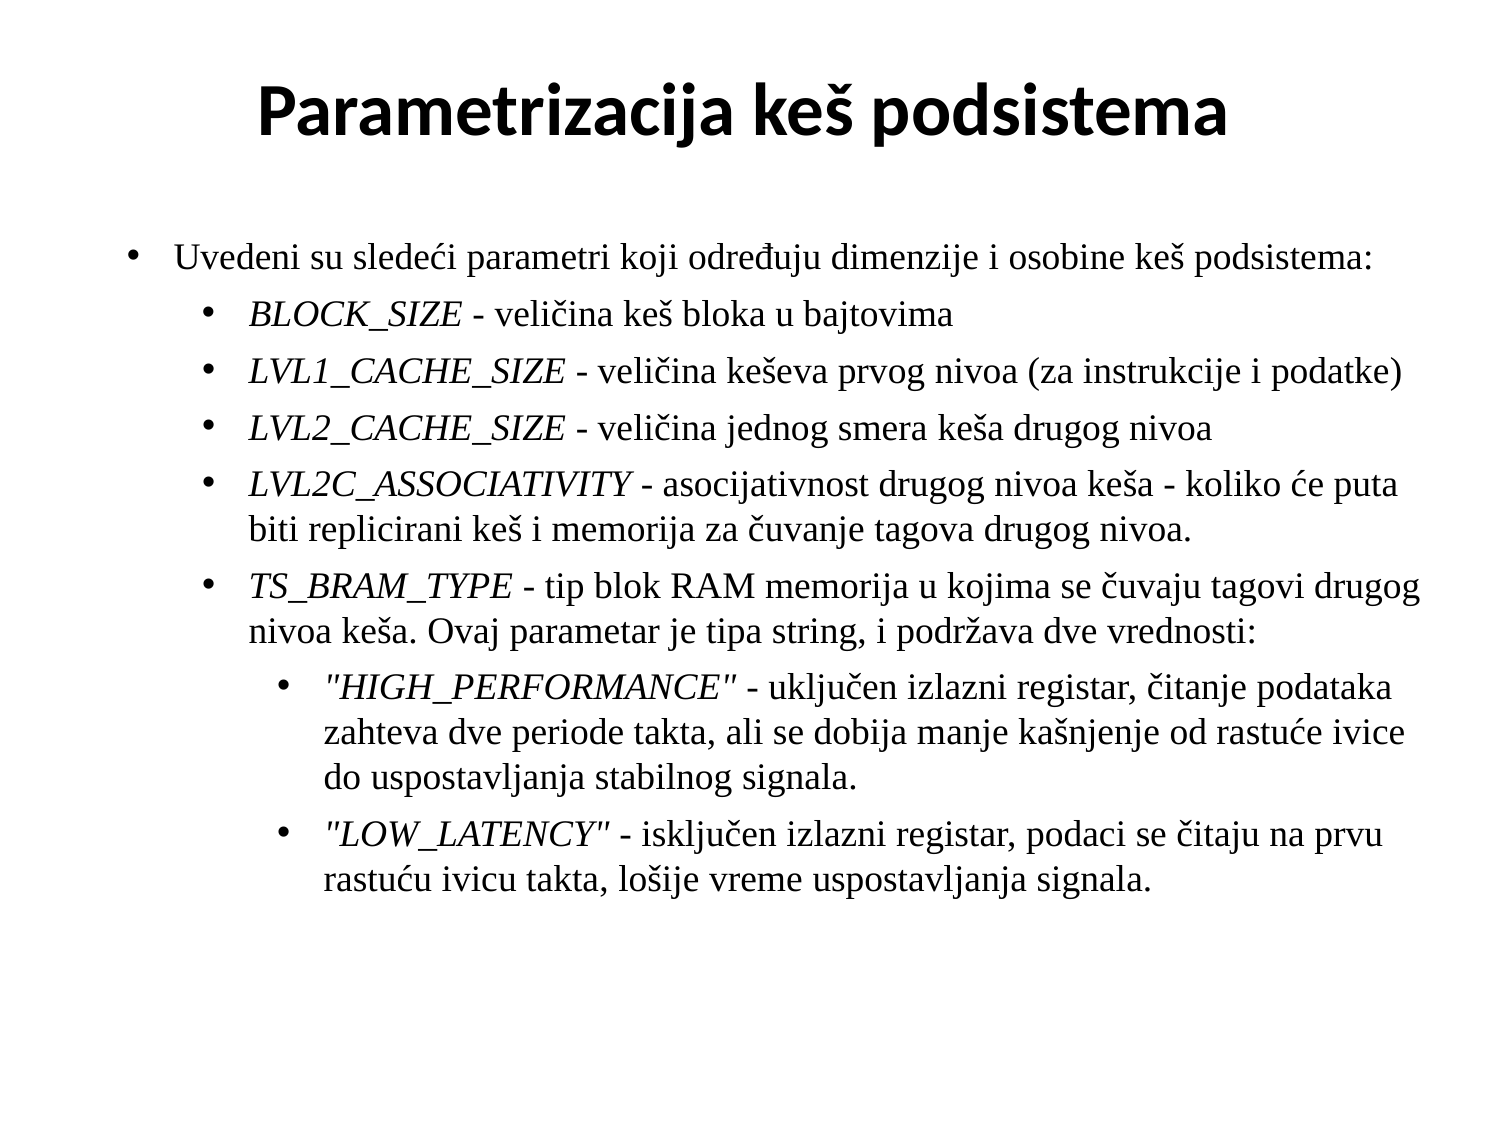

Parametrizacija keš podsistema

Uvedeni su sledeći parametri koji određuju dimenzije i osobine keš podsistema:
BLOCK_SIZE - veličina keš bloka u bajtovima
LVL1_CACHE_SIZE - veličina keševa prvog nivoa (za instrukcije i podatke)
LVL2_CACHE_SIZE - veličina jednog smera keša drugog nivoa
LVL2C_ASSOCIATIVITY - asocijativnost drugog nivoa keša - koliko će puta biti replicirani keš i memorija za čuvanje tagova drugog nivoa.
TS_BRAM_TYPE - tip blok RAM memorija u kojima se čuvaju tagovi drugog nivoa keša. Ovaj parametar je tipa string, i podržava dve vrednosti:
"HIGH_PERFORMANCE" - uključen izlazni registar, čitanje podataka zahteva dve periode takta, ali se dobija manje kašnjenje od rastuće ivice do uspostavljanja stabilnog signala.
"LOW_LATENCY" - isključen izlazni registar, podaci se čitaju na prvu rastuću ivicu takta, lošije vreme uspostavljanja signala.